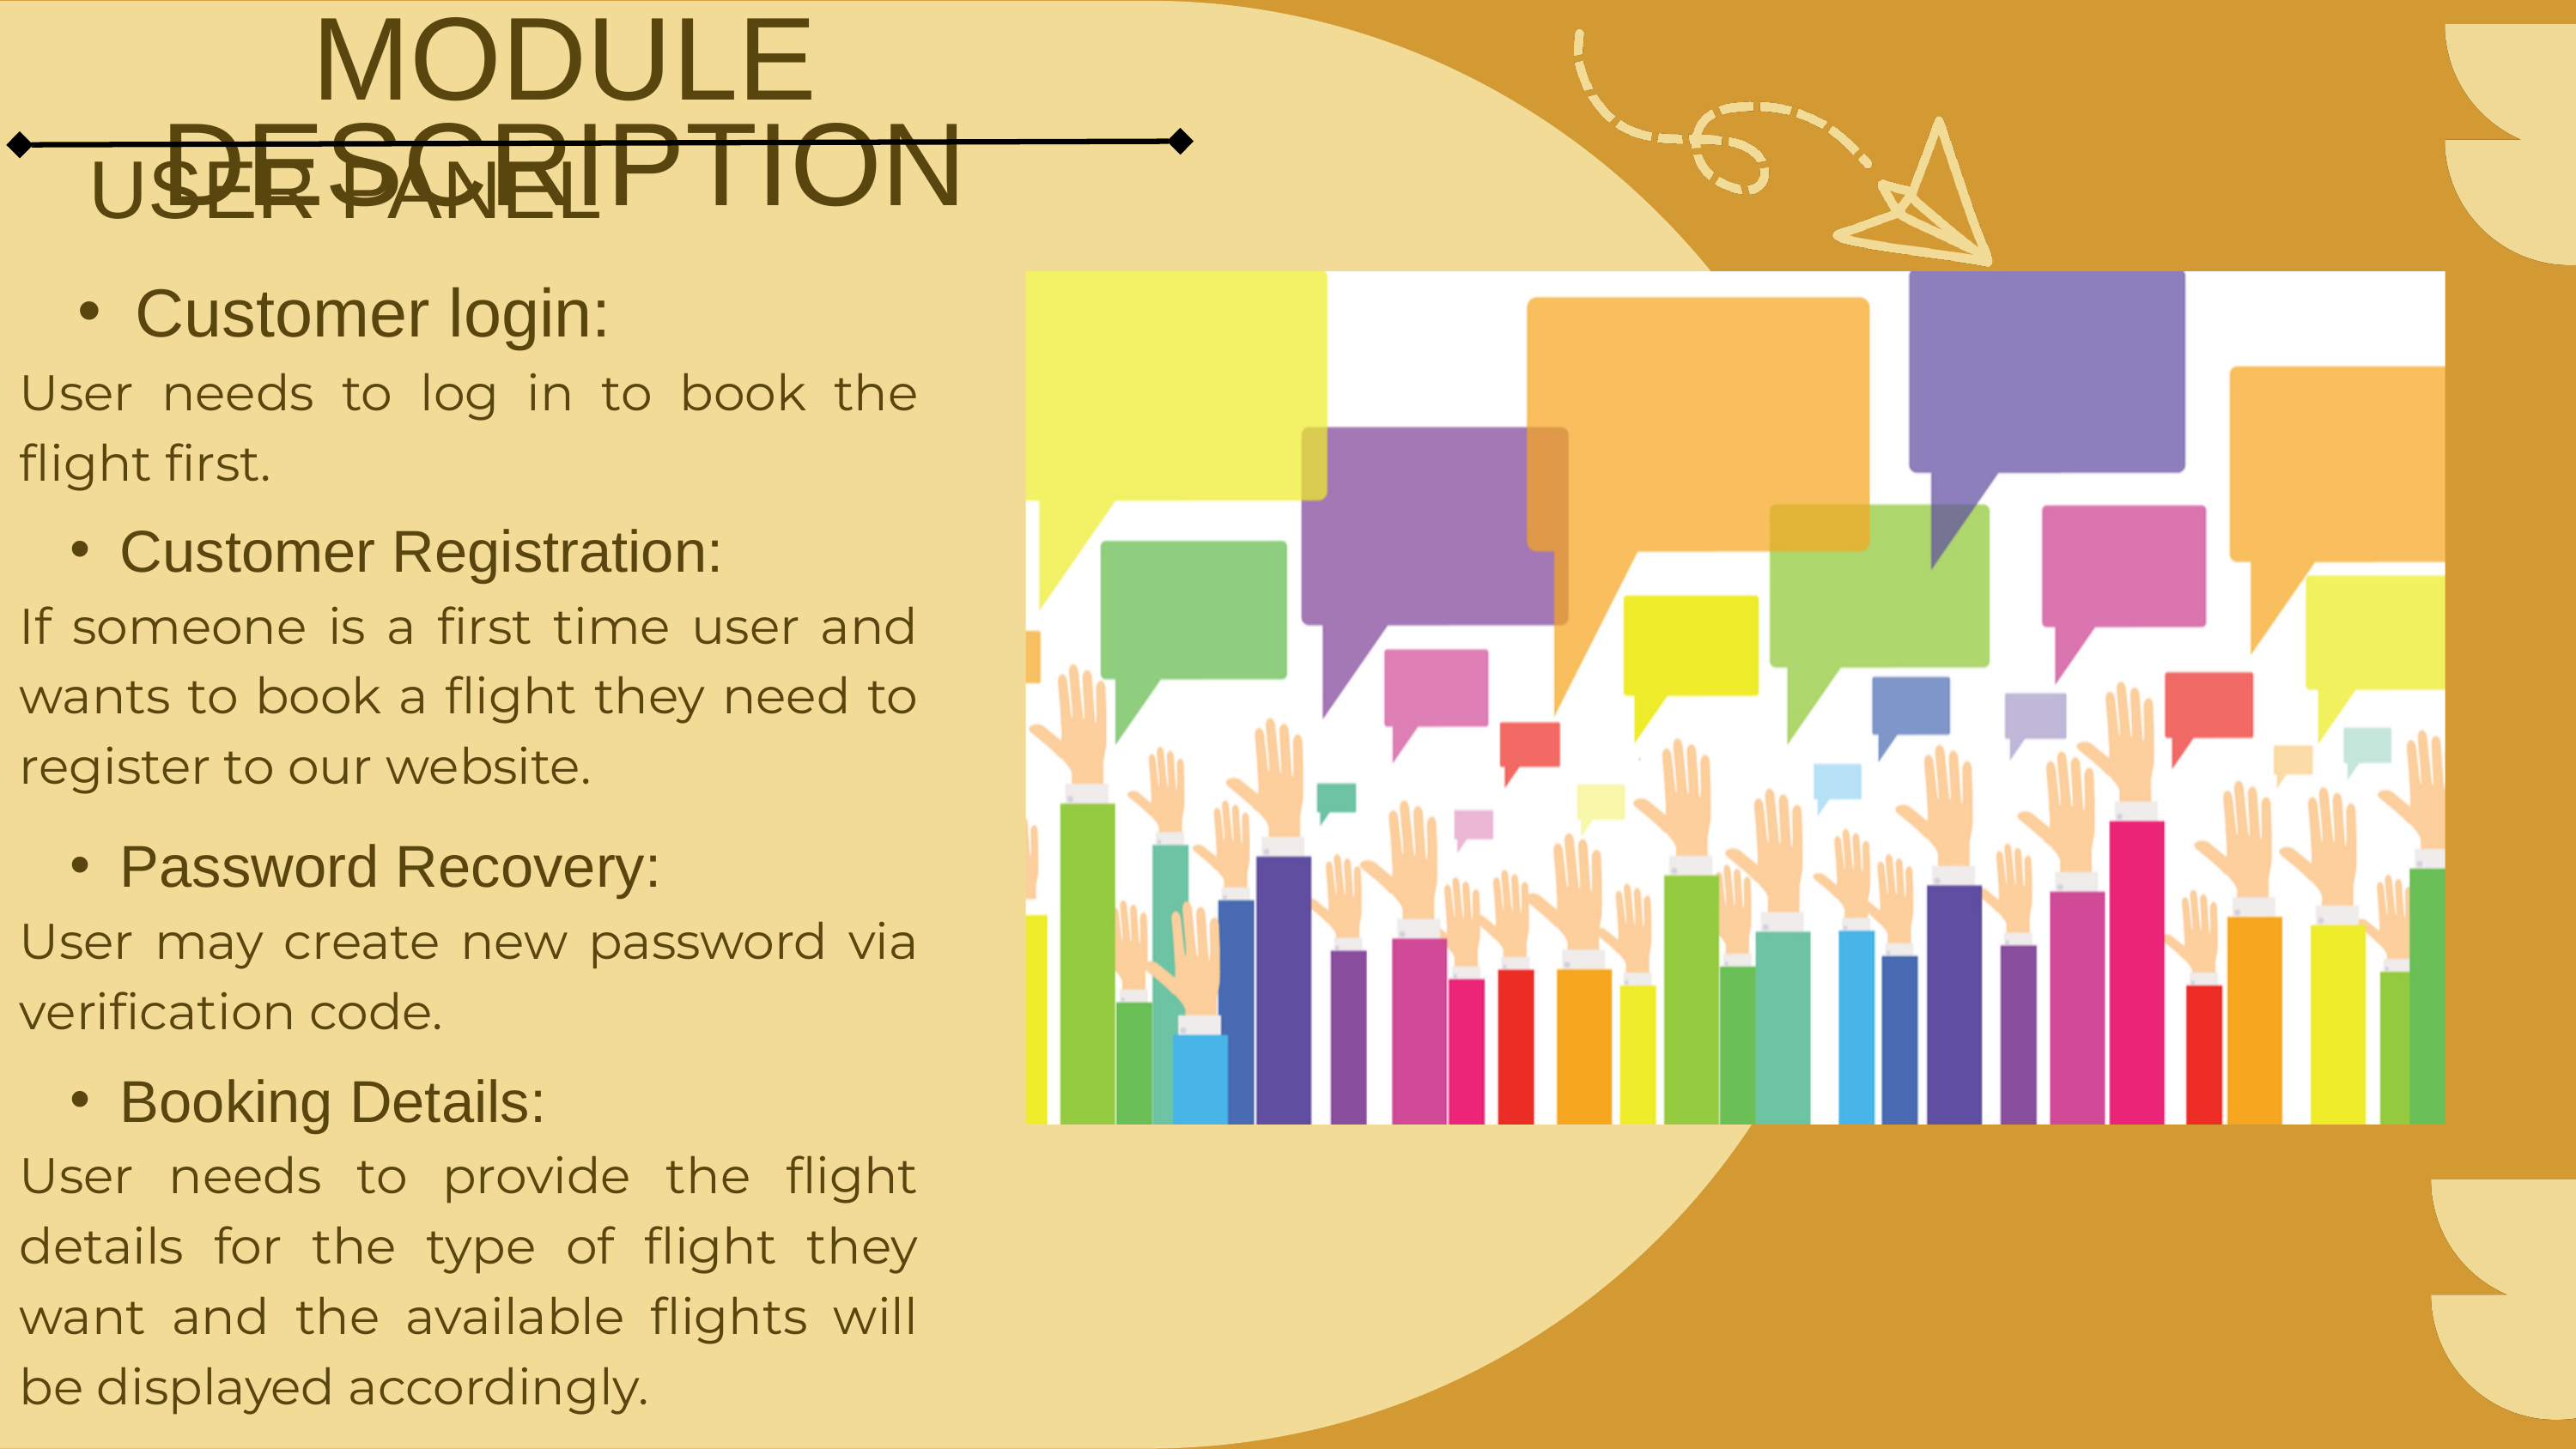

MODULE DESCRIPTION

USER PANEL
Customer login:
User needs to log in to book the flight first.

Customer Registration:
If someone is a first time user and wants to book a flight they need to register to our website.
Password Recovery:
User may create new password via verification code.
Booking Details:
User needs to provide the flight details for the type of flight they want and the available flights will be displayed accordingly.